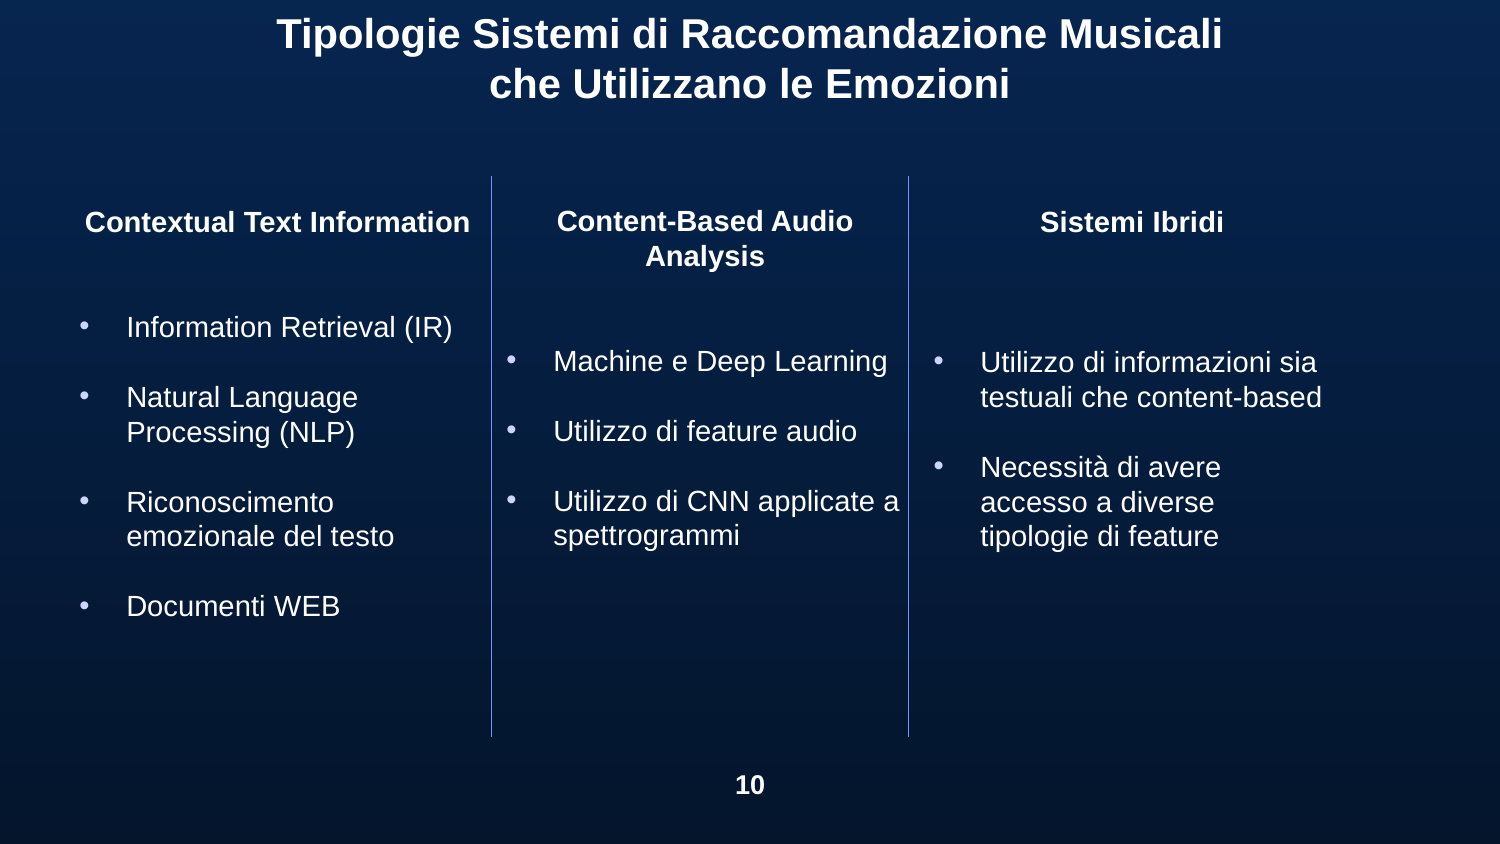

Tipologie Sistemi di Raccomandazione Musicali che Utilizzano le Emozioni
Content-Based Audio Analysis
Machine e Deep Learning
Utilizzo di feature audio
Utilizzo di CNN applicate a spettrogrammi
Contextual Text Information
Information Retrieval (IR)
Natural Language Processing (NLP)
Riconoscimento emozionale del testo
Documenti WEB
Sistemi Ibridi
Utilizzo di informazioni sia testuali che content-based
Necessità di avere accesso a diverse tipologie di feature

10